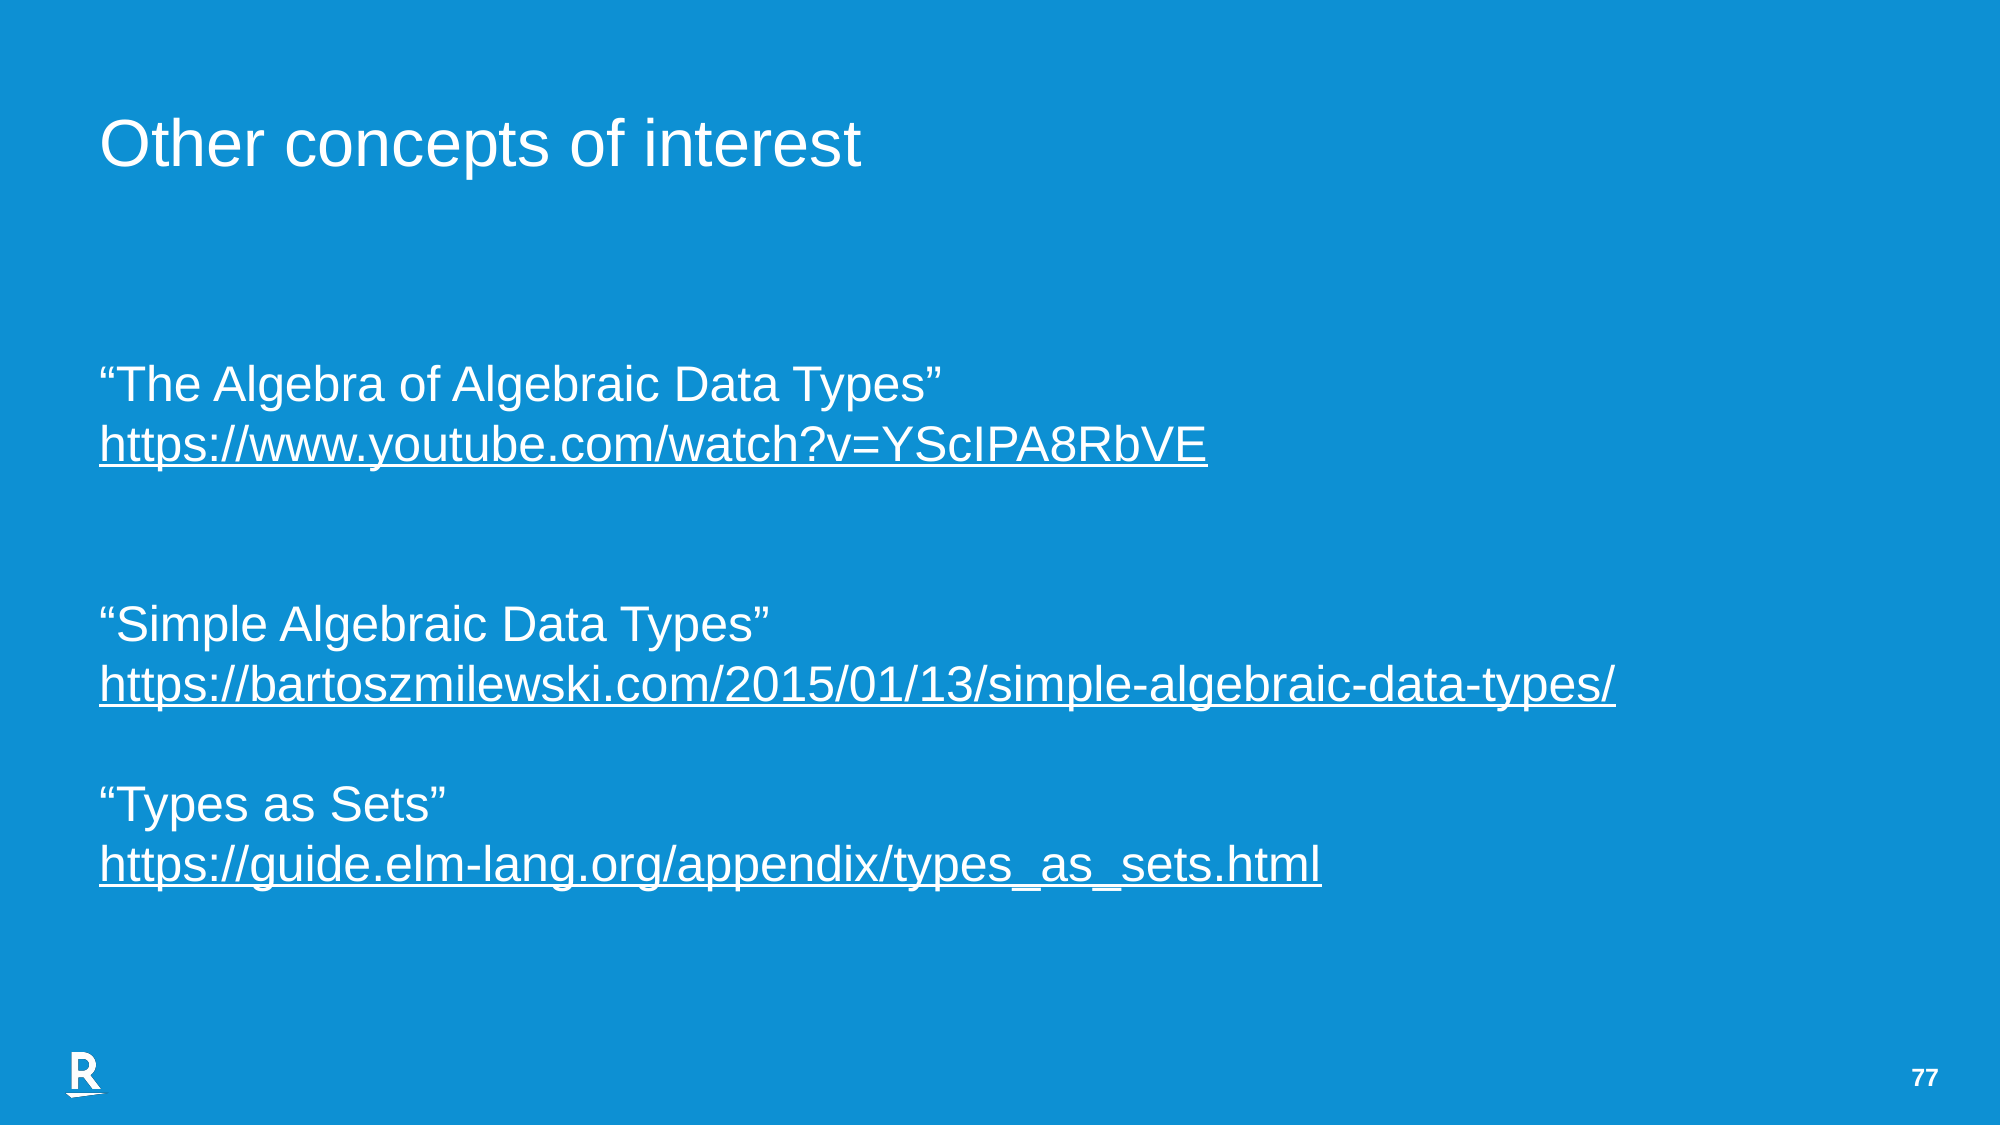

Other concepts of interest
“The Algebra of Algebraic Data Types”
https://www.youtube.com/watch?v=YScIPA8RbVE

“Simple Algebraic Data Types”
https://bartoszmilewski.com/2015/01/13/simple-algebraic-data-types/

“Types as Sets”
https://guide.elm-lang.org/appendix/types_as_sets.html